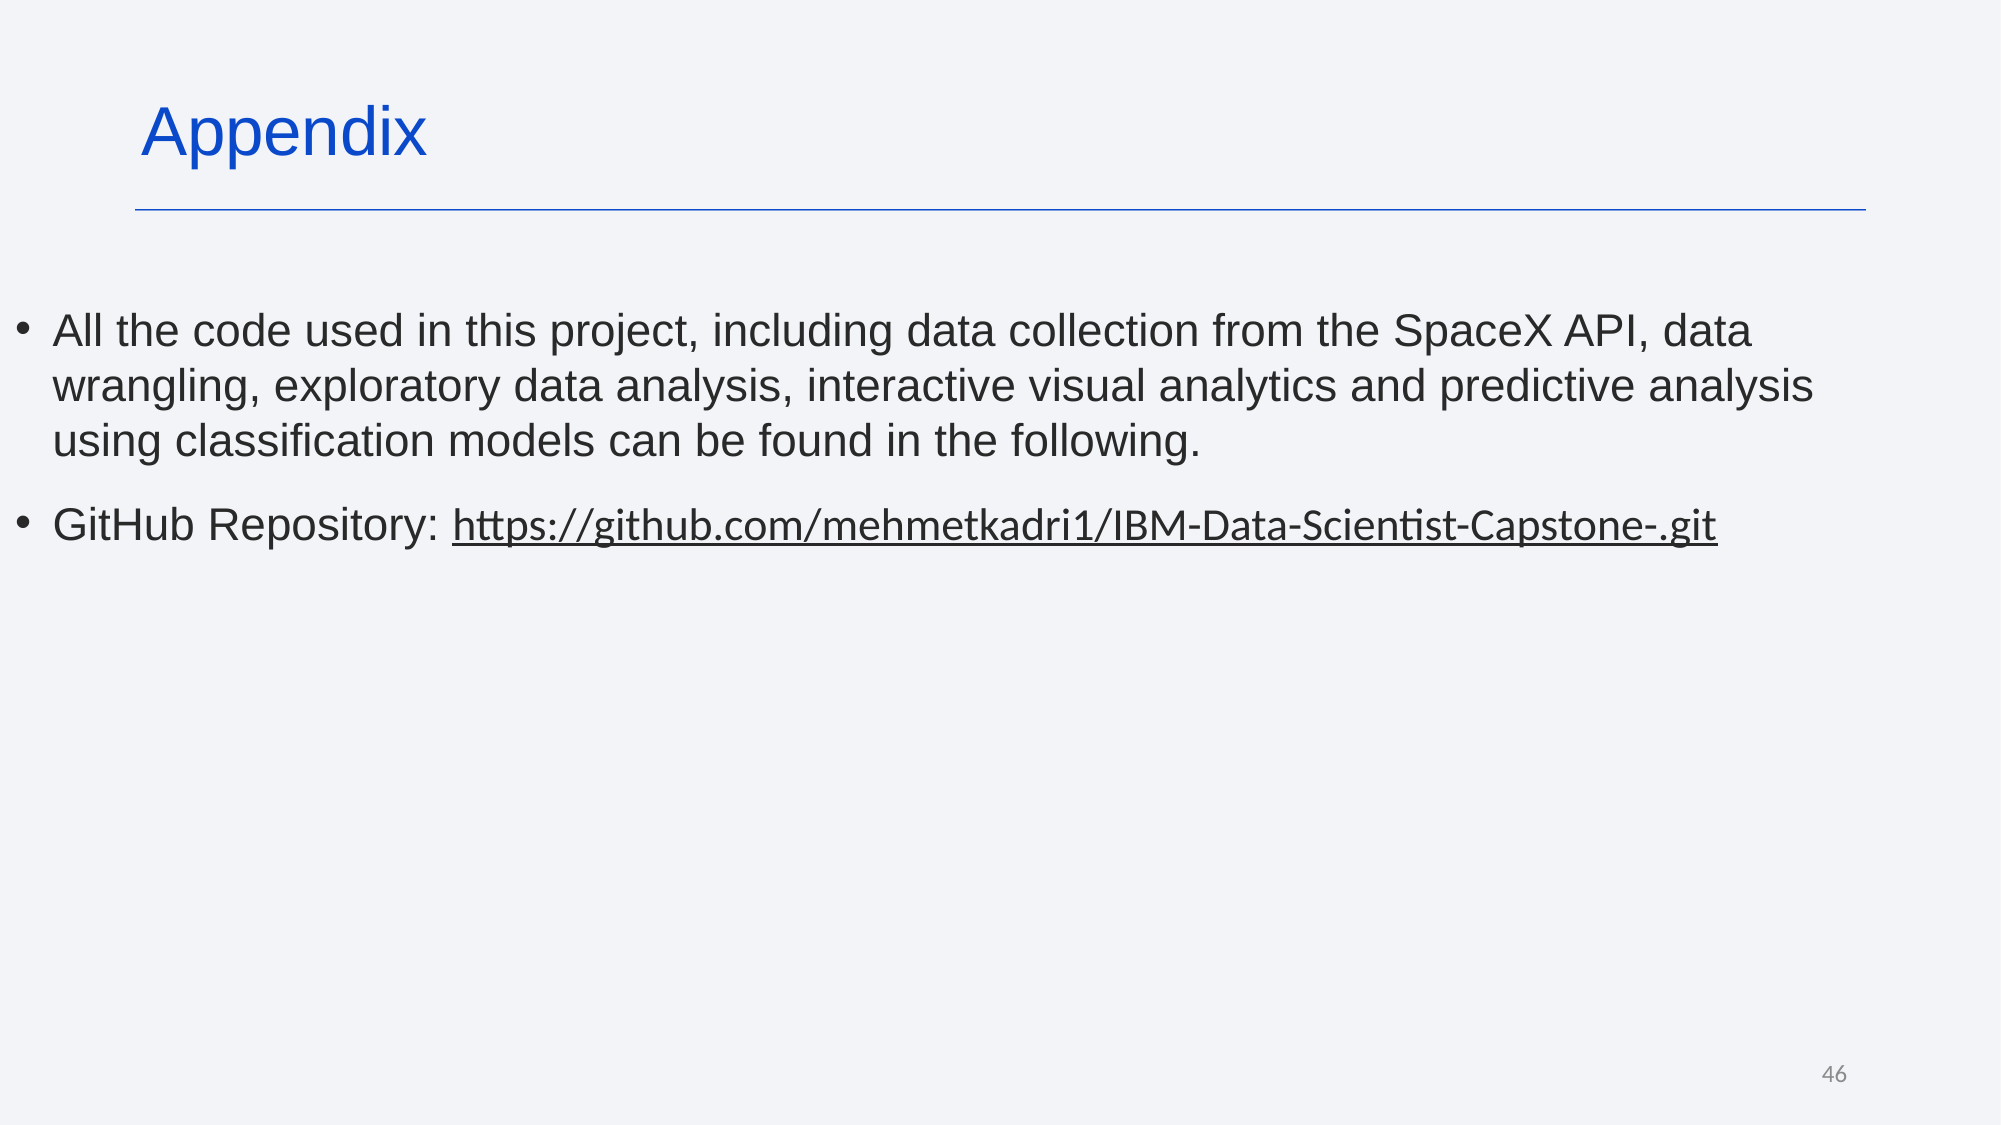

Appendix
All the code used in this project, including data collection from the SpaceX API, data wrangling, exploratory data analysis, interactive visual analytics and predictive analysis using classification models can be found in the following.
GitHub Repository: https://github.com/mehmetkadri1/IBM-Data-Scientist-Capstone-.git

46